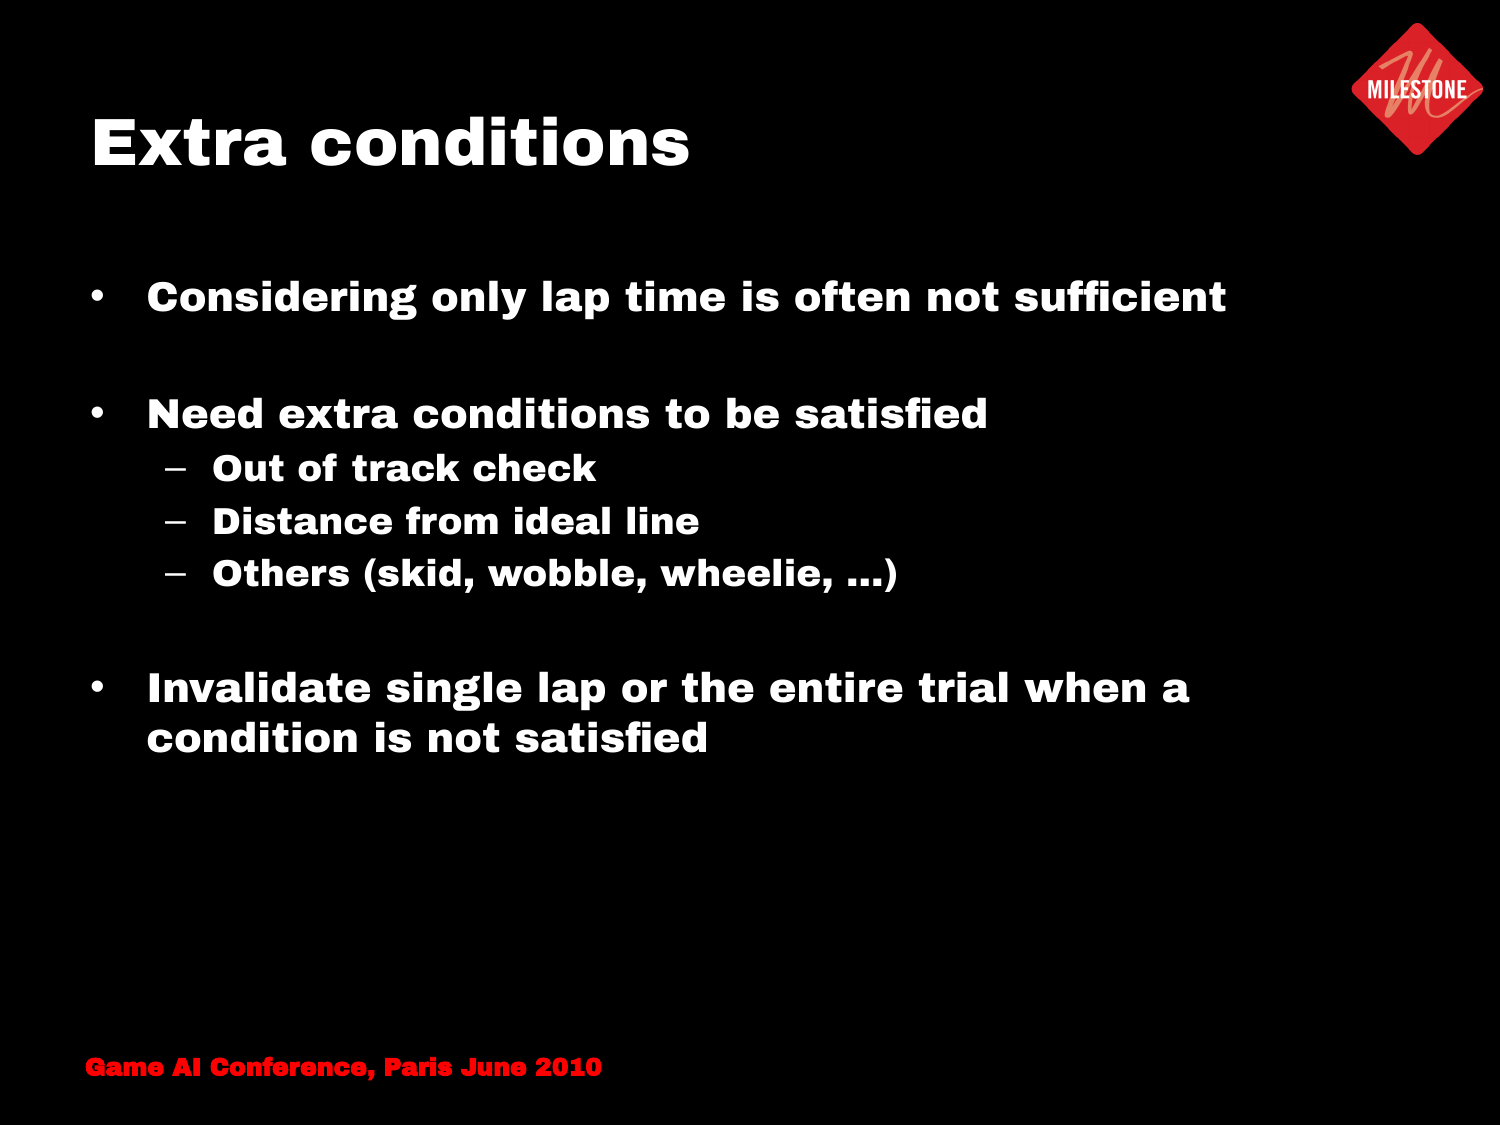

# Extra conditions
Considering only lap time is often not sufficient

Need extra conditions to be satisfied
Out of track check
Distance from ideal line
Others (skid, wobble, wheelie, …)

Invalidate single lap or the entire trial when a condition is not satisfied

Game AI Conference, Paris June 2010